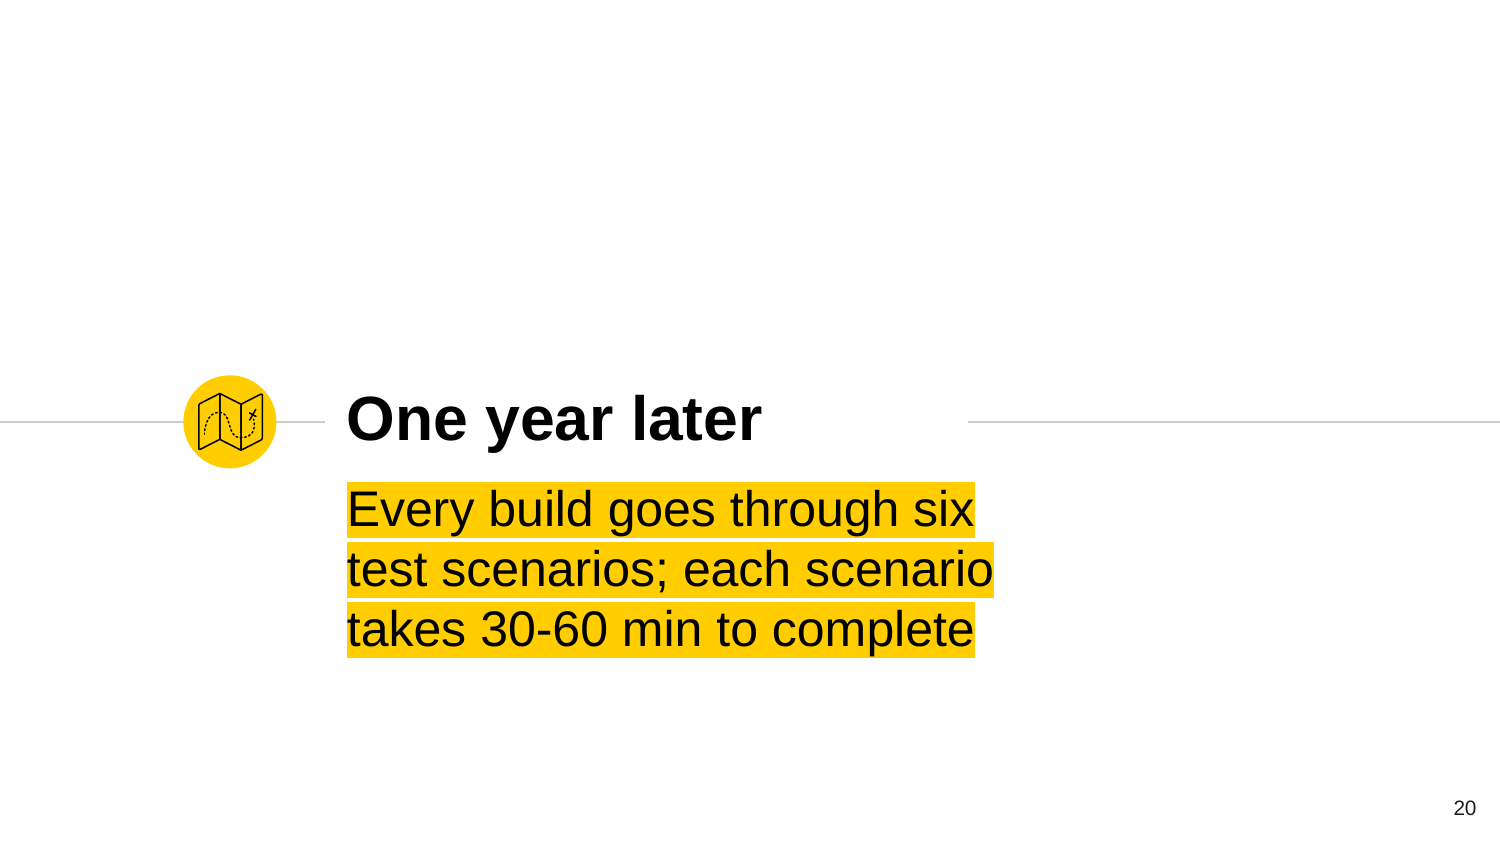

# One year later

Every build goes through six
test scenarios; each scenario
takes 30-60 min to complete
20